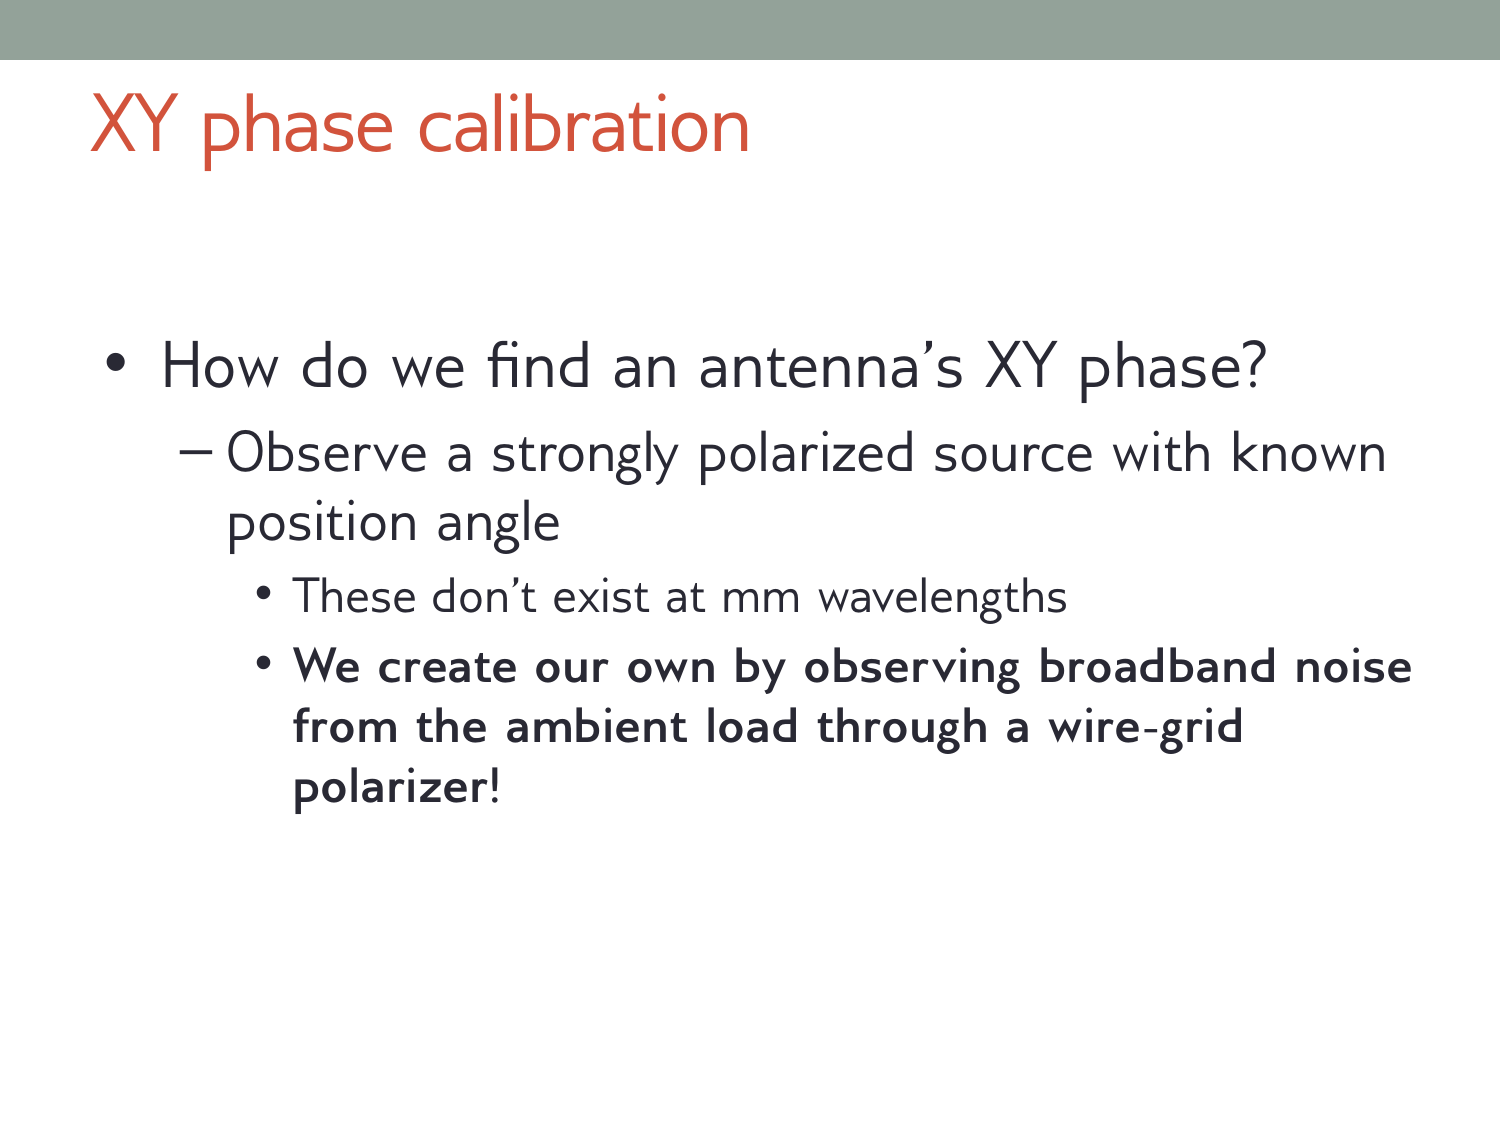

# XY phase calibration
How do we find an antenna’s XY phase?
Observe a strongly polarized source with known position angle
These don’t exist at mm wavelengths
We create our own by observing broadband noise from the ambient load through a wire-grid polarizer!